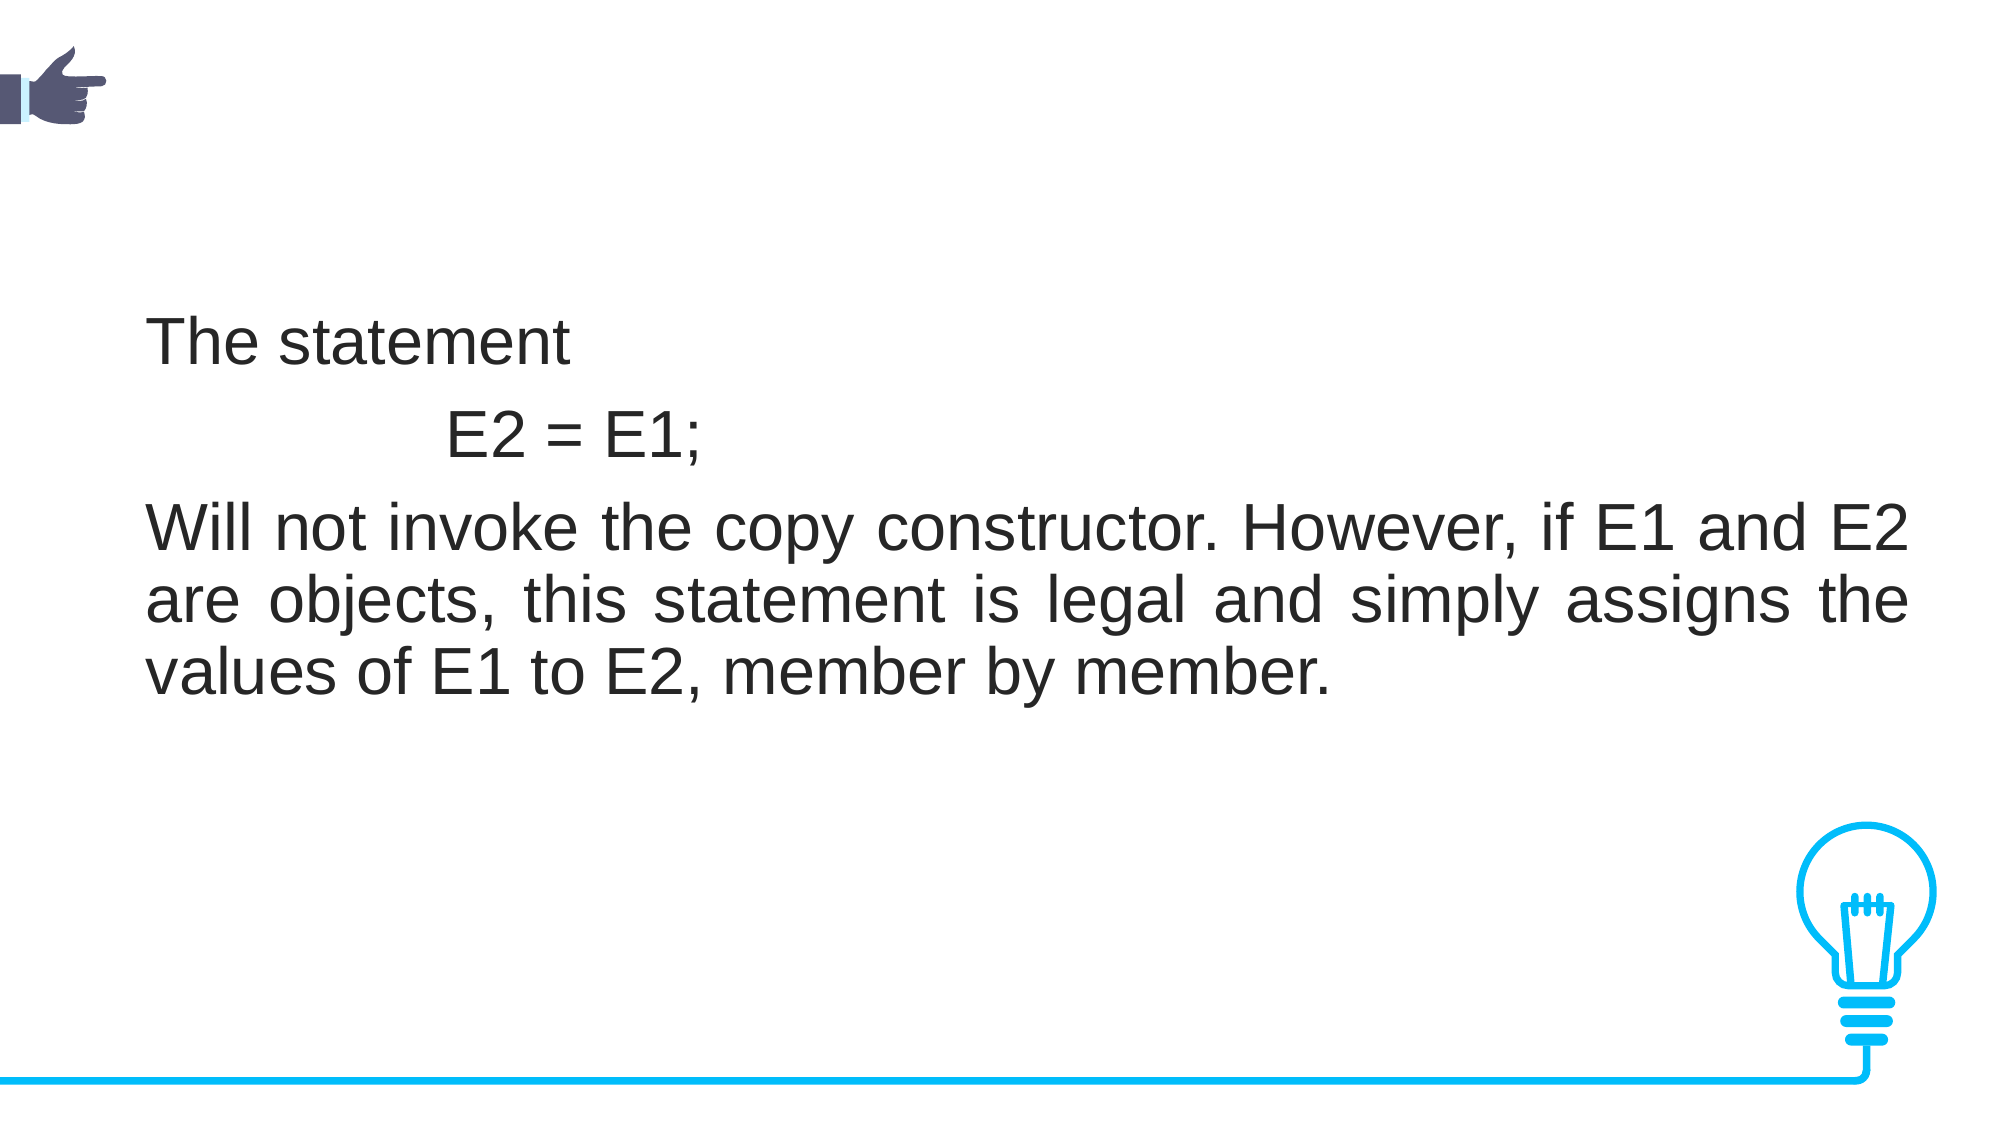

The statement
		E2 = E1;
Will not invoke the copy constructor. However, if E1 and E2 are objects, this statement is legal and simply assigns the values of E1 to E2, member by member.